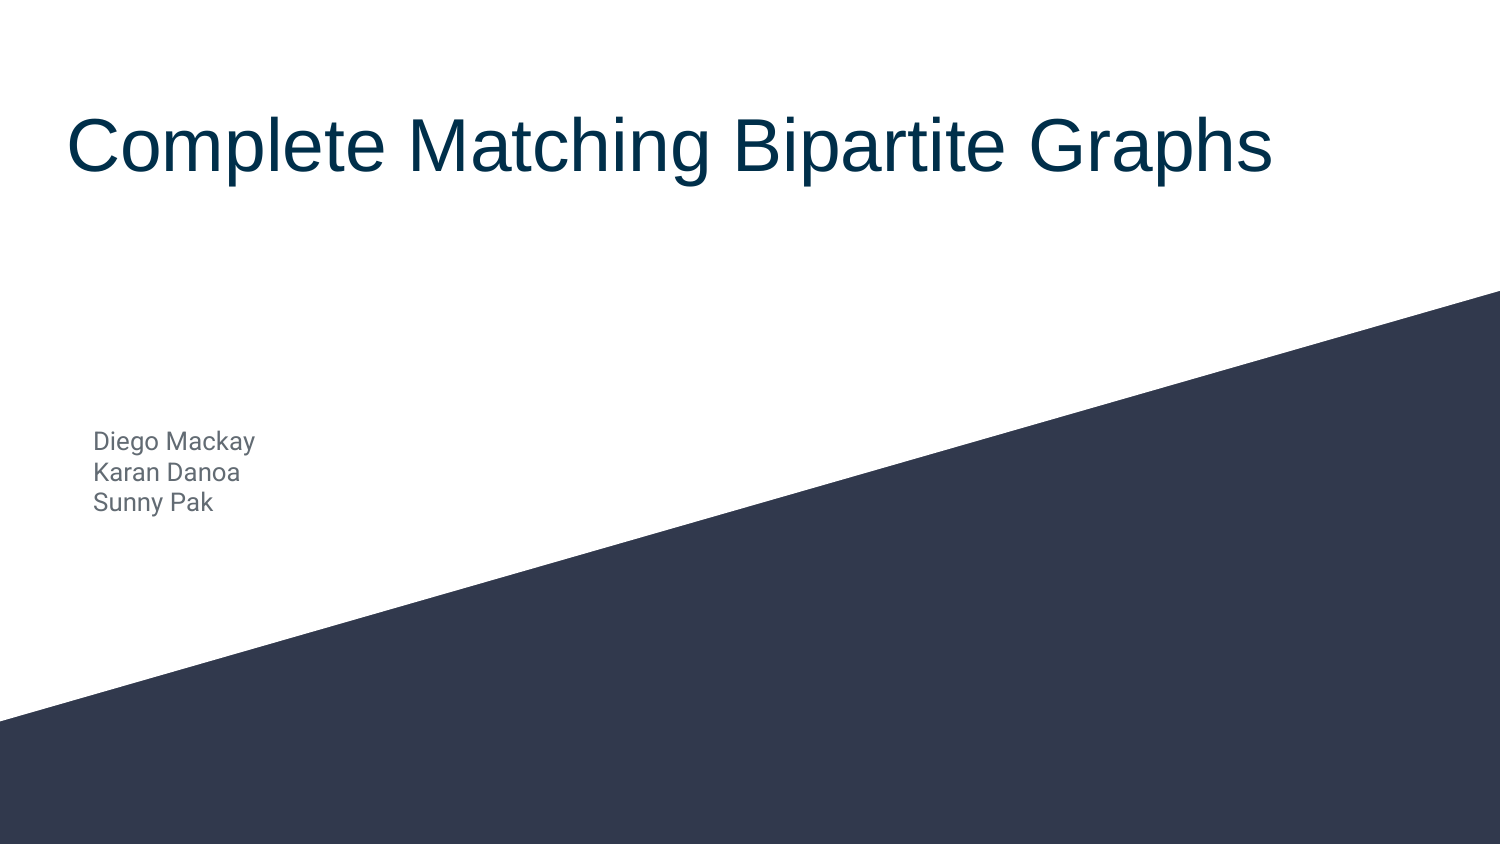

# Complete Matching Bipartite Graphs
Diego Mackay
Karan Danoa
Sunny Pak